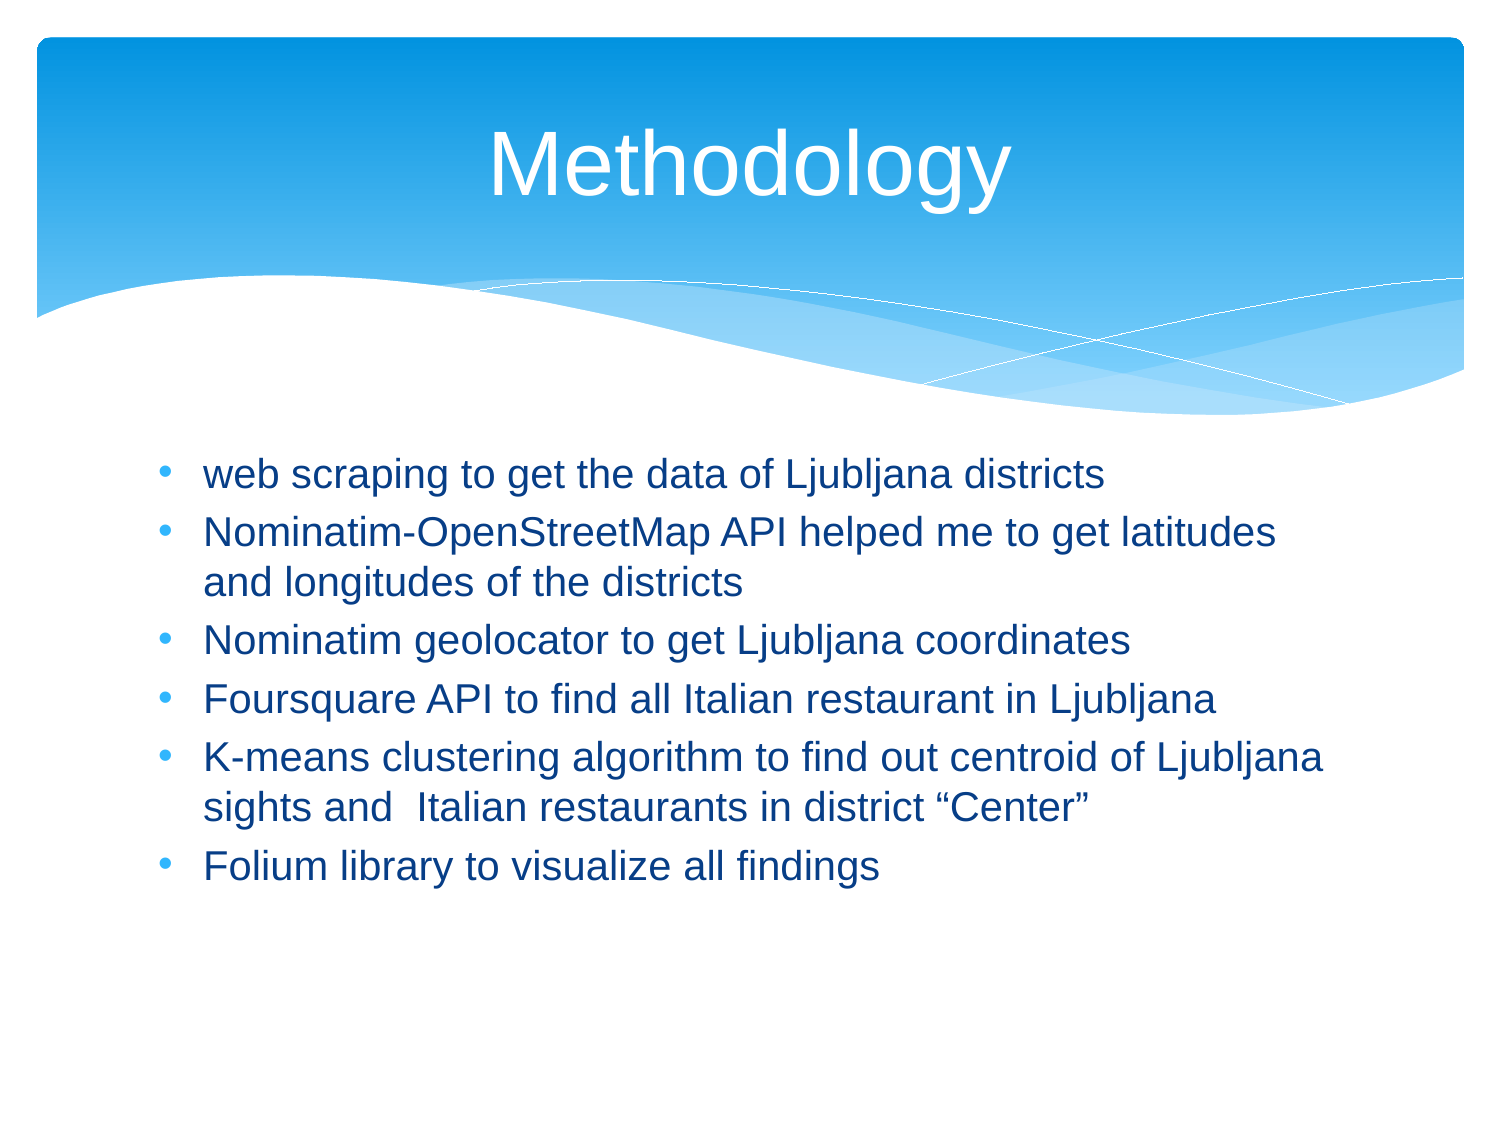

# Methodology
web scraping to get the data of Ljubljana districts
Nominatim-OpenStreetMap API helped me to get latitudes and longitudes of the districts
Nominatim geolocator to get Ljubljana coordinates
Foursquare API to find all Italian restaurant in Ljubljana
K-means clustering algorithm to find out centroid of Ljubljana sights and  Italian restaurants in district “Center”
Folium library to visualize all findings